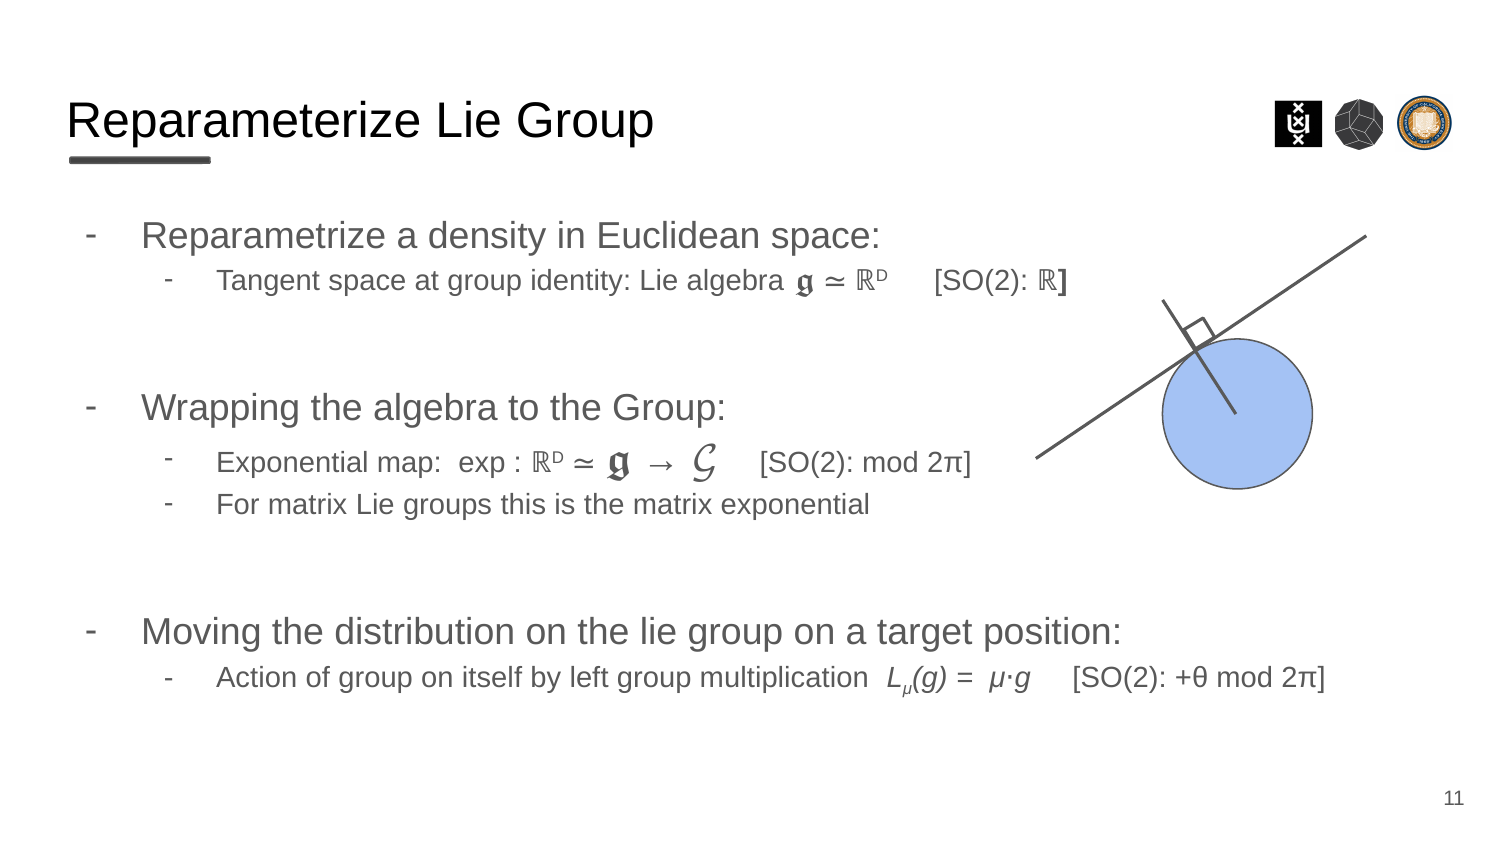

# Reparameterize Lie Group
Reparametrize a density in Euclidean space:
Tangent space at group identity: Lie algebra 𝖌 ≃ ℝD      [SO(2): ℝ]
Wrapping the algebra to the Group:
Exponential map:  exp : ℝD ≃ 𝖌 → 𝒢     [SO(2): mod 2π]
For matrix Lie groups this is the matrix exponential
Moving the distribution on the lie group on a target position:
Action of group on itself by left group multiplication  Lμ(g) =  μ⋅g     [SO(2): +θ mod 2π]

11